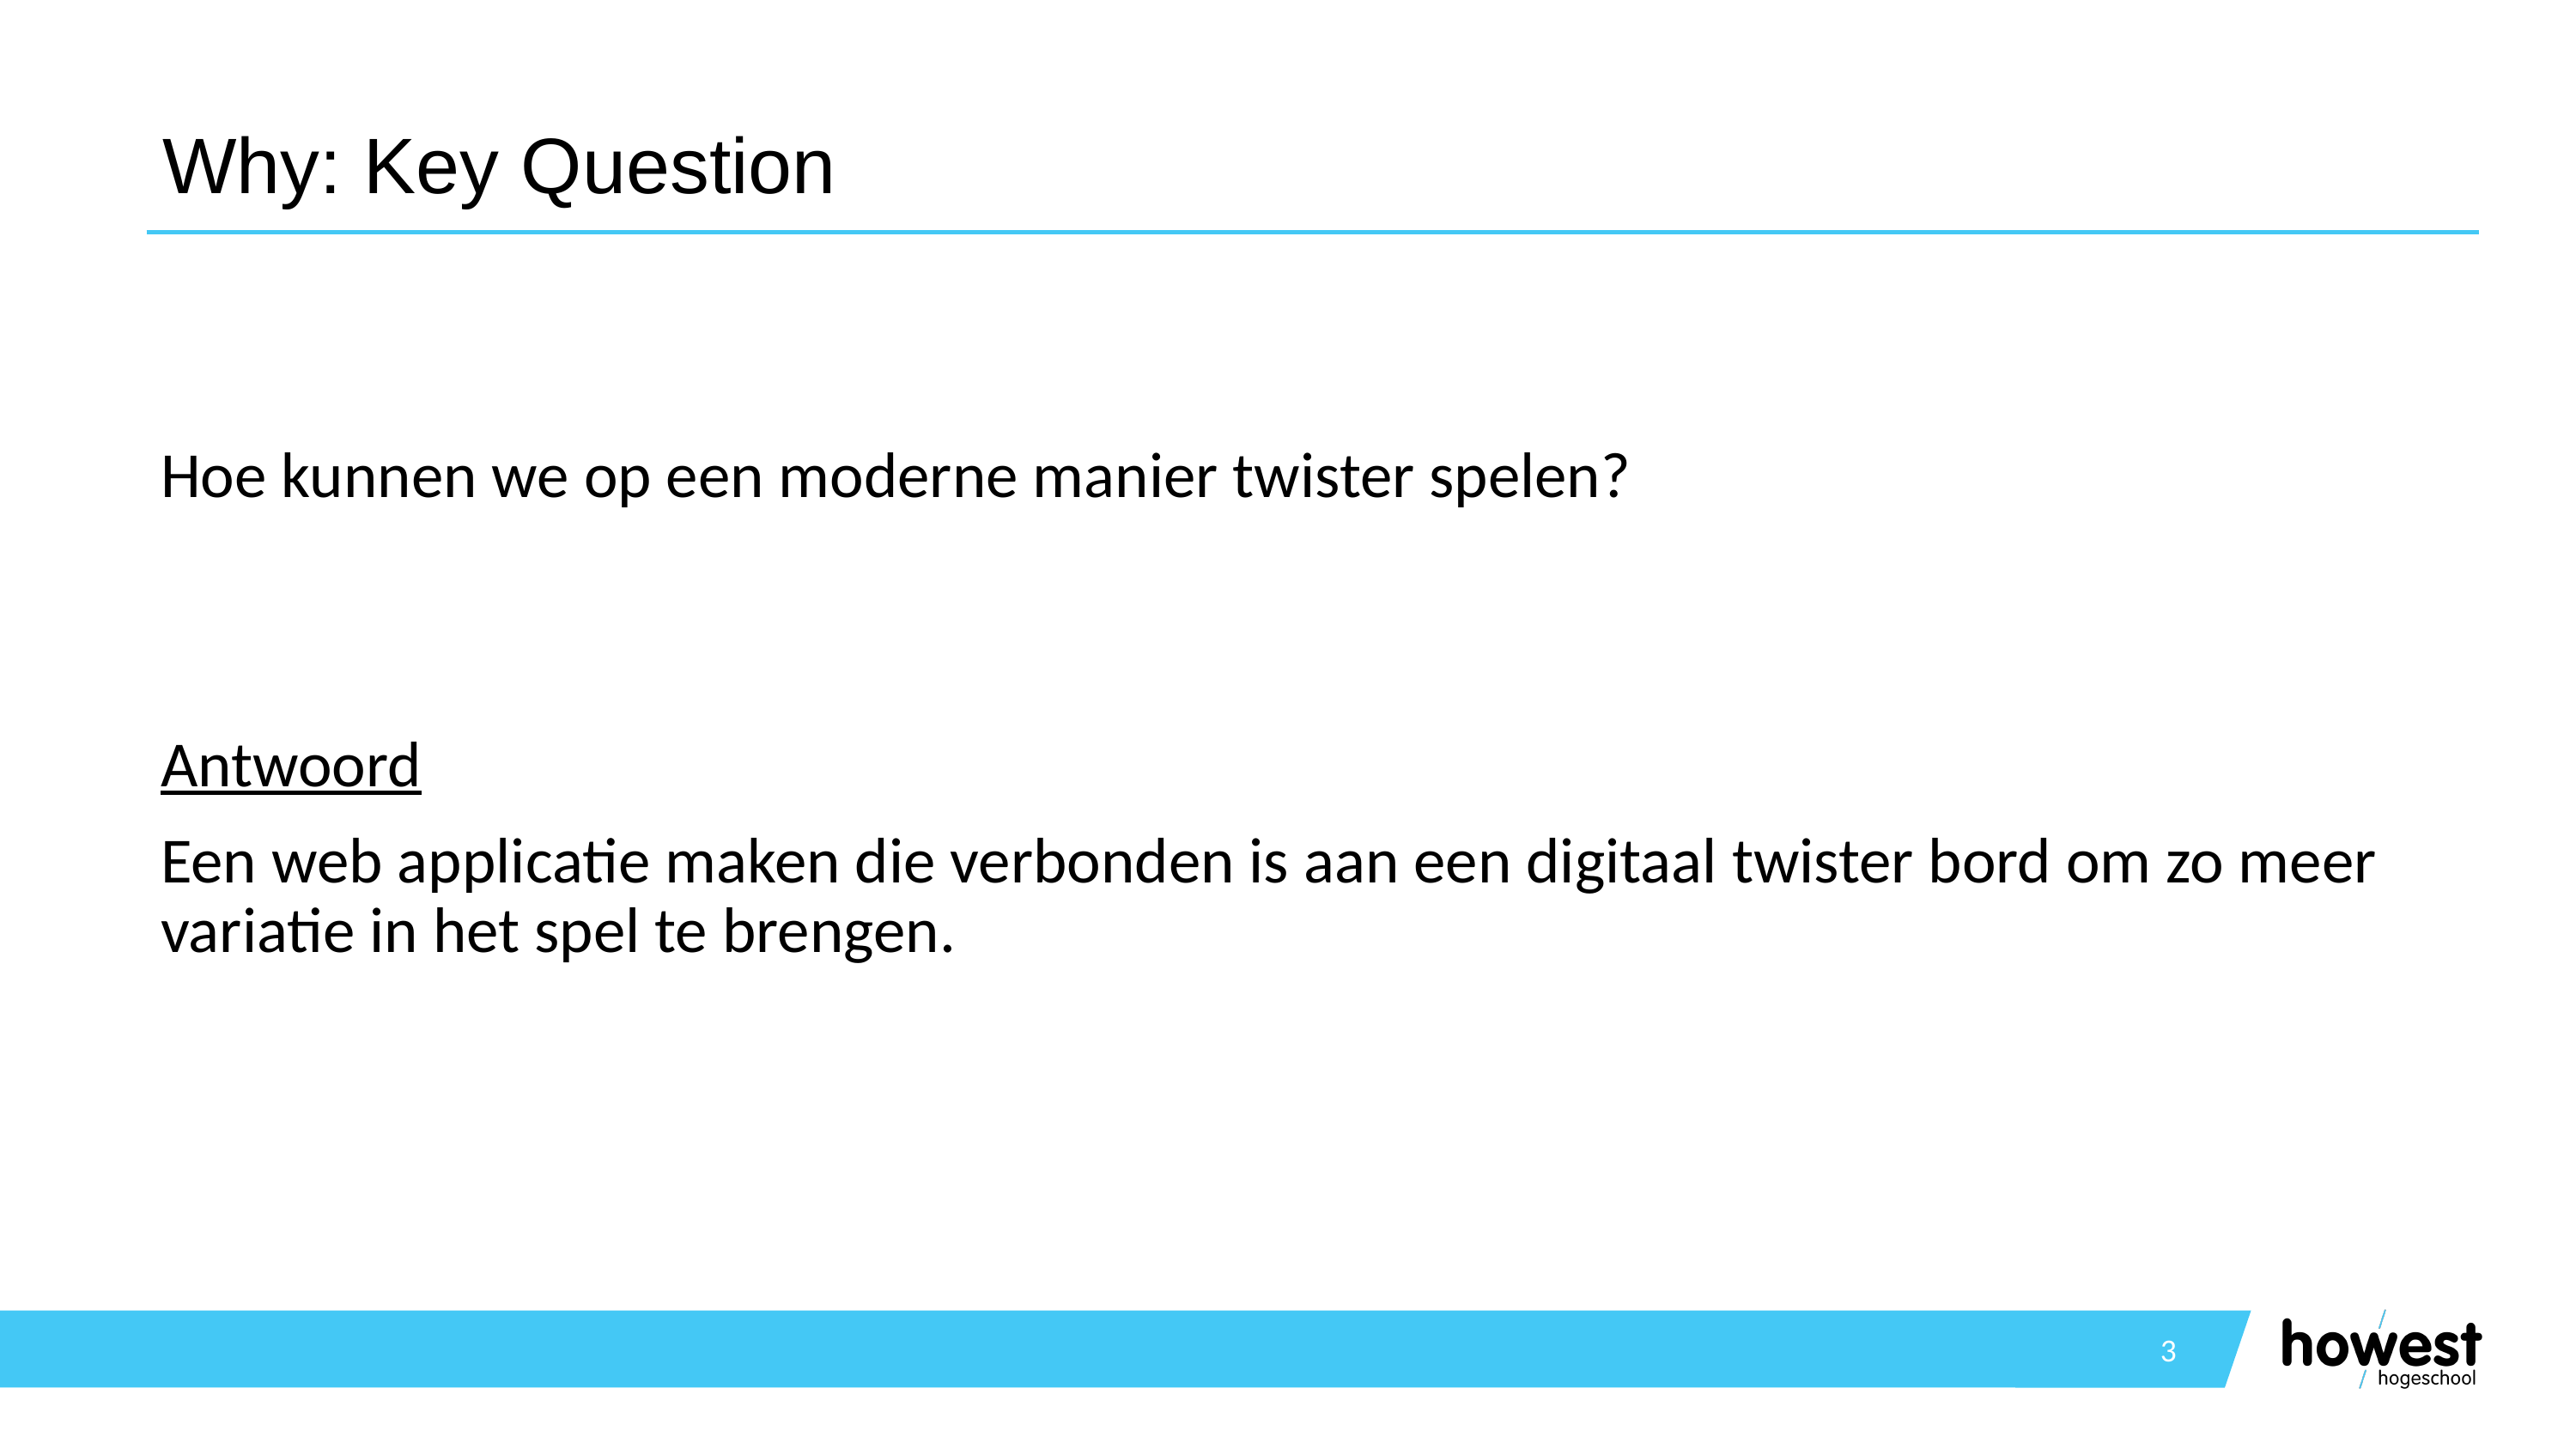

# Why: Key Question

Hoe kunnen we op een moderne manier twister spelen?

Antwoord
Een web applicatie maken die verbonden is aan een digitaal twister bord om zo meer variatie in het spel te brengen.
3